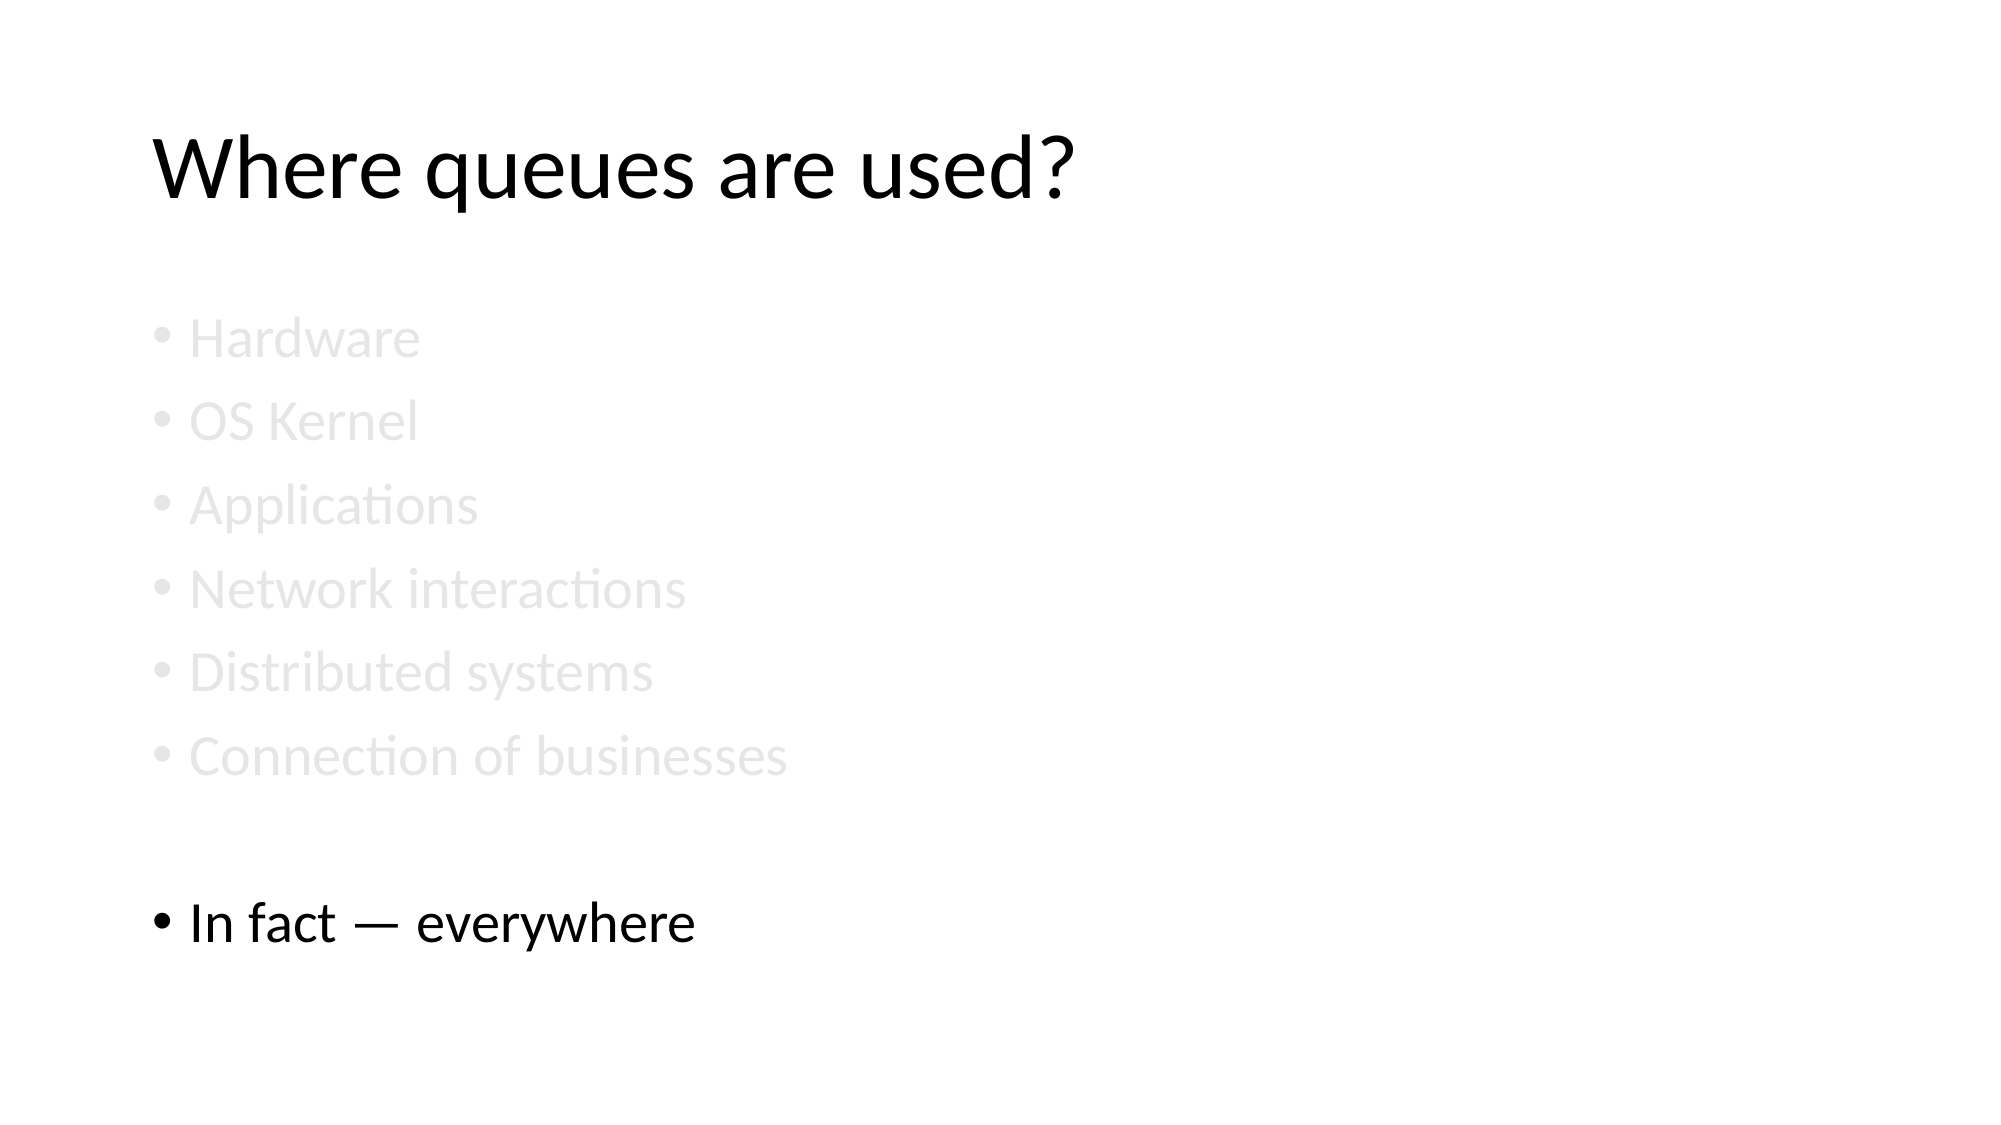

# Where queues are used?
Hardware
OS Kernel
Applications
Network interactions
Distributed systems
Connection of businesses

In fact — everywhere